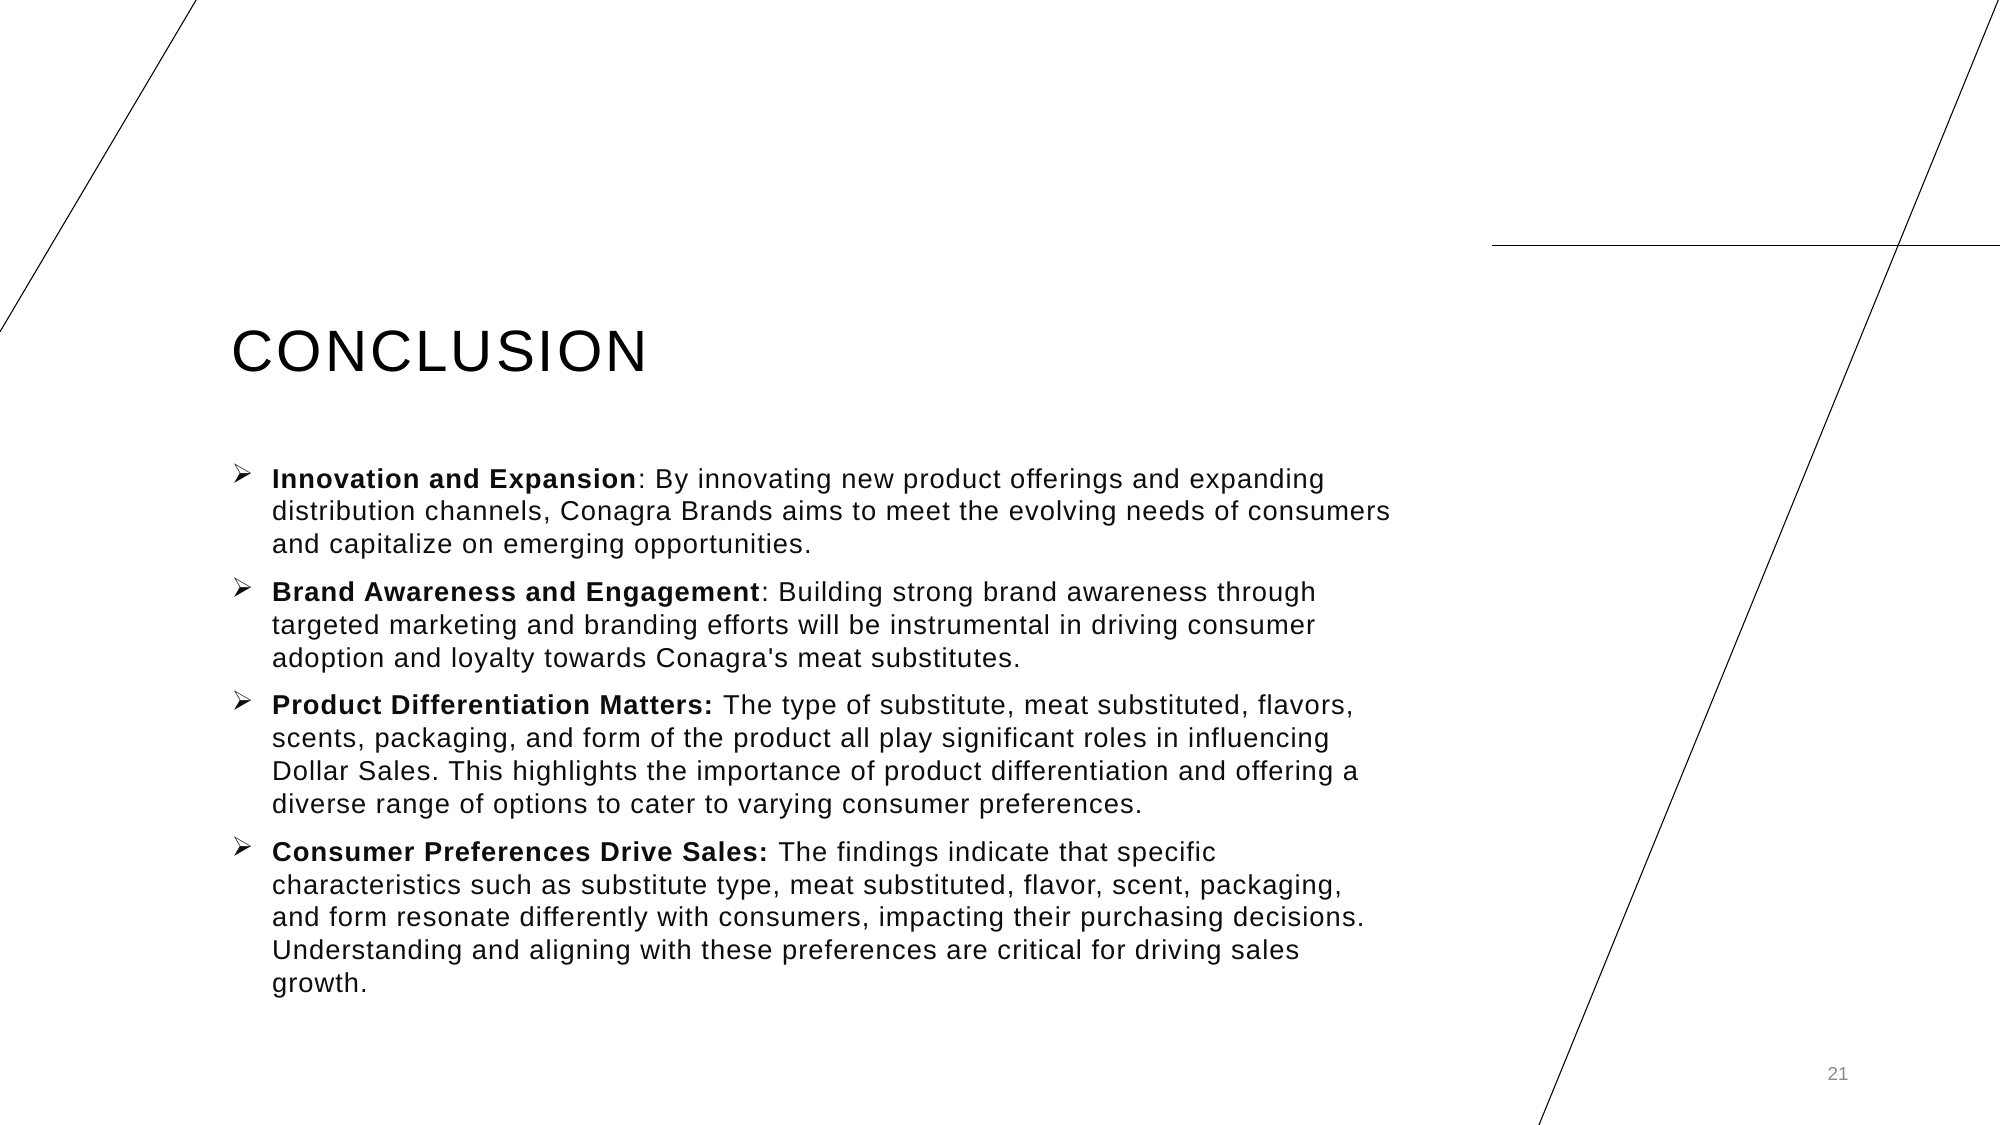

# Conclusion
Innovation and Expansion: By innovating new product offerings and expanding distribution channels, Conagra Brands aims to meet the evolving needs of consumers and capitalize on emerging opportunities.
Brand Awareness and Engagement: Building strong brand awareness through targeted marketing and branding efforts will be instrumental in driving consumer adoption and loyalty towards Conagra's meat substitutes.
Product Differentiation Matters: The type of substitute, meat substituted, flavors, scents, packaging, and form of the product all play significant roles in influencing Dollar Sales. This highlights the importance of product differentiation and offering a diverse range of options to cater to varying consumer preferences.
Consumer Preferences Drive Sales: The findings indicate that specific characteristics such as substitute type, meat substituted, flavor, scent, packaging, and form resonate differently with consumers, impacting their purchasing decisions. Understanding and aligning with these preferences are critical for driving sales growth.

21